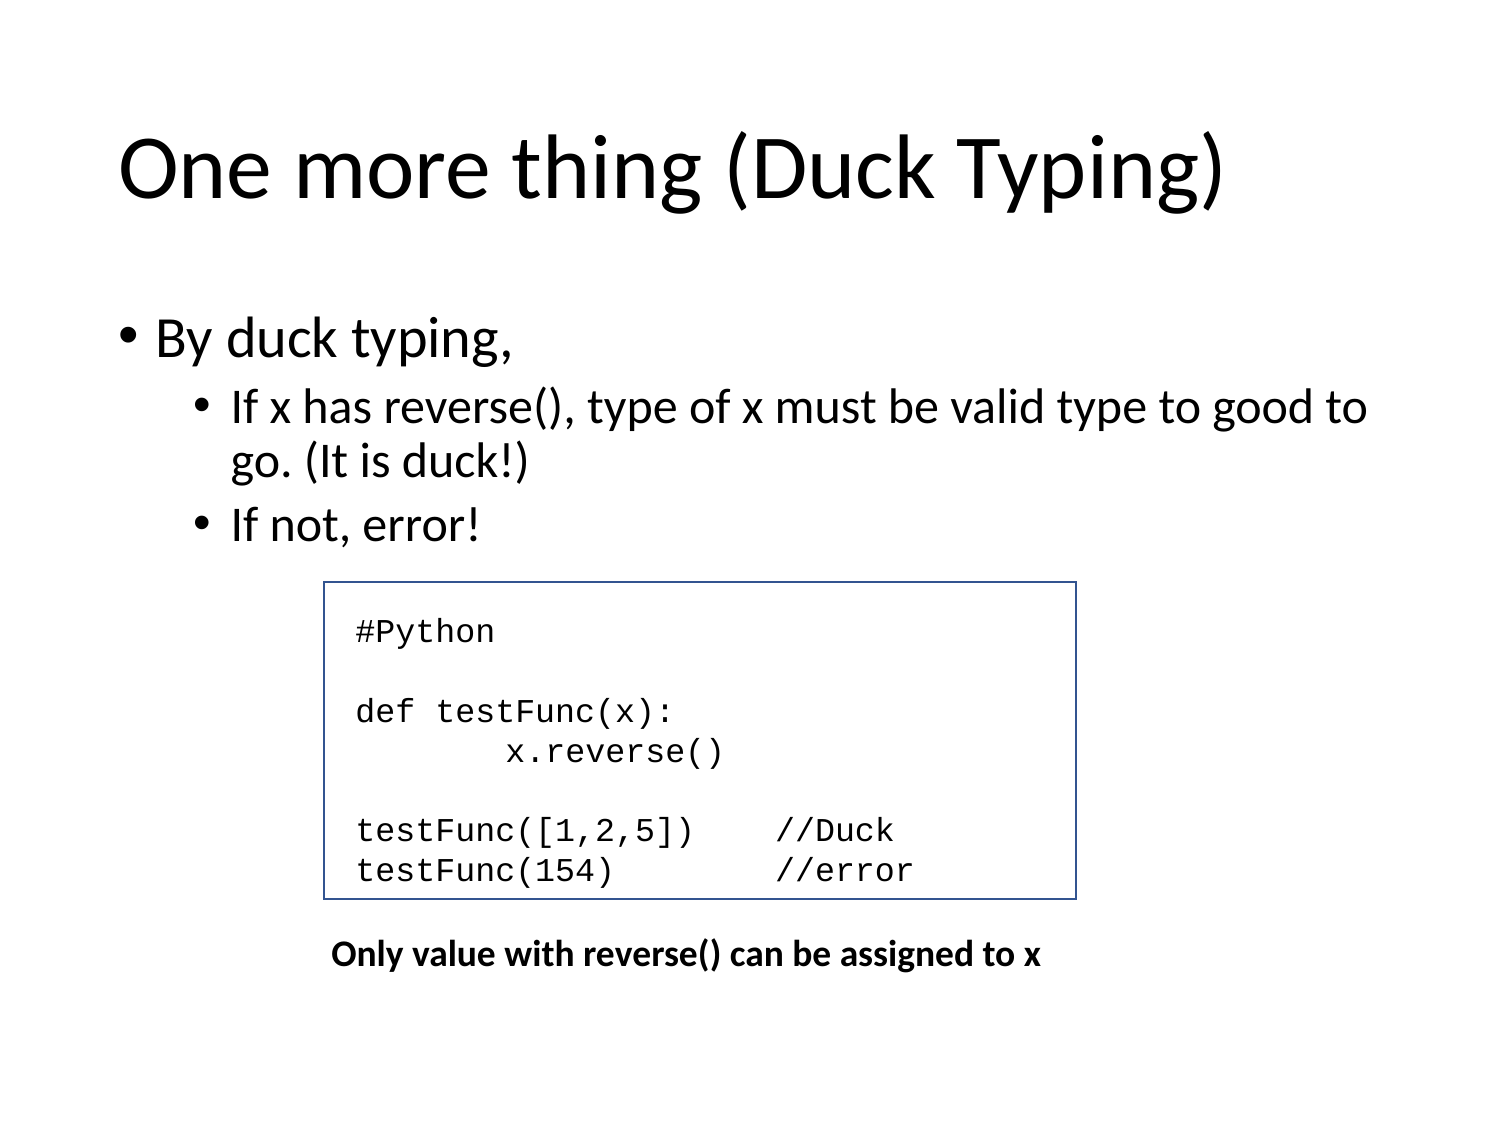

# One more thing (Duck Typing)
By duck typing,
If x has reverse(), type of x must be valid type to good to go. (It is duck!)
If not, error!

#Python

def testFunc(x):
	x.reverse()

testFunc([1,2,5])    //Duck
testFunc(154)        //error
Only value with reverse() can be assigned to x